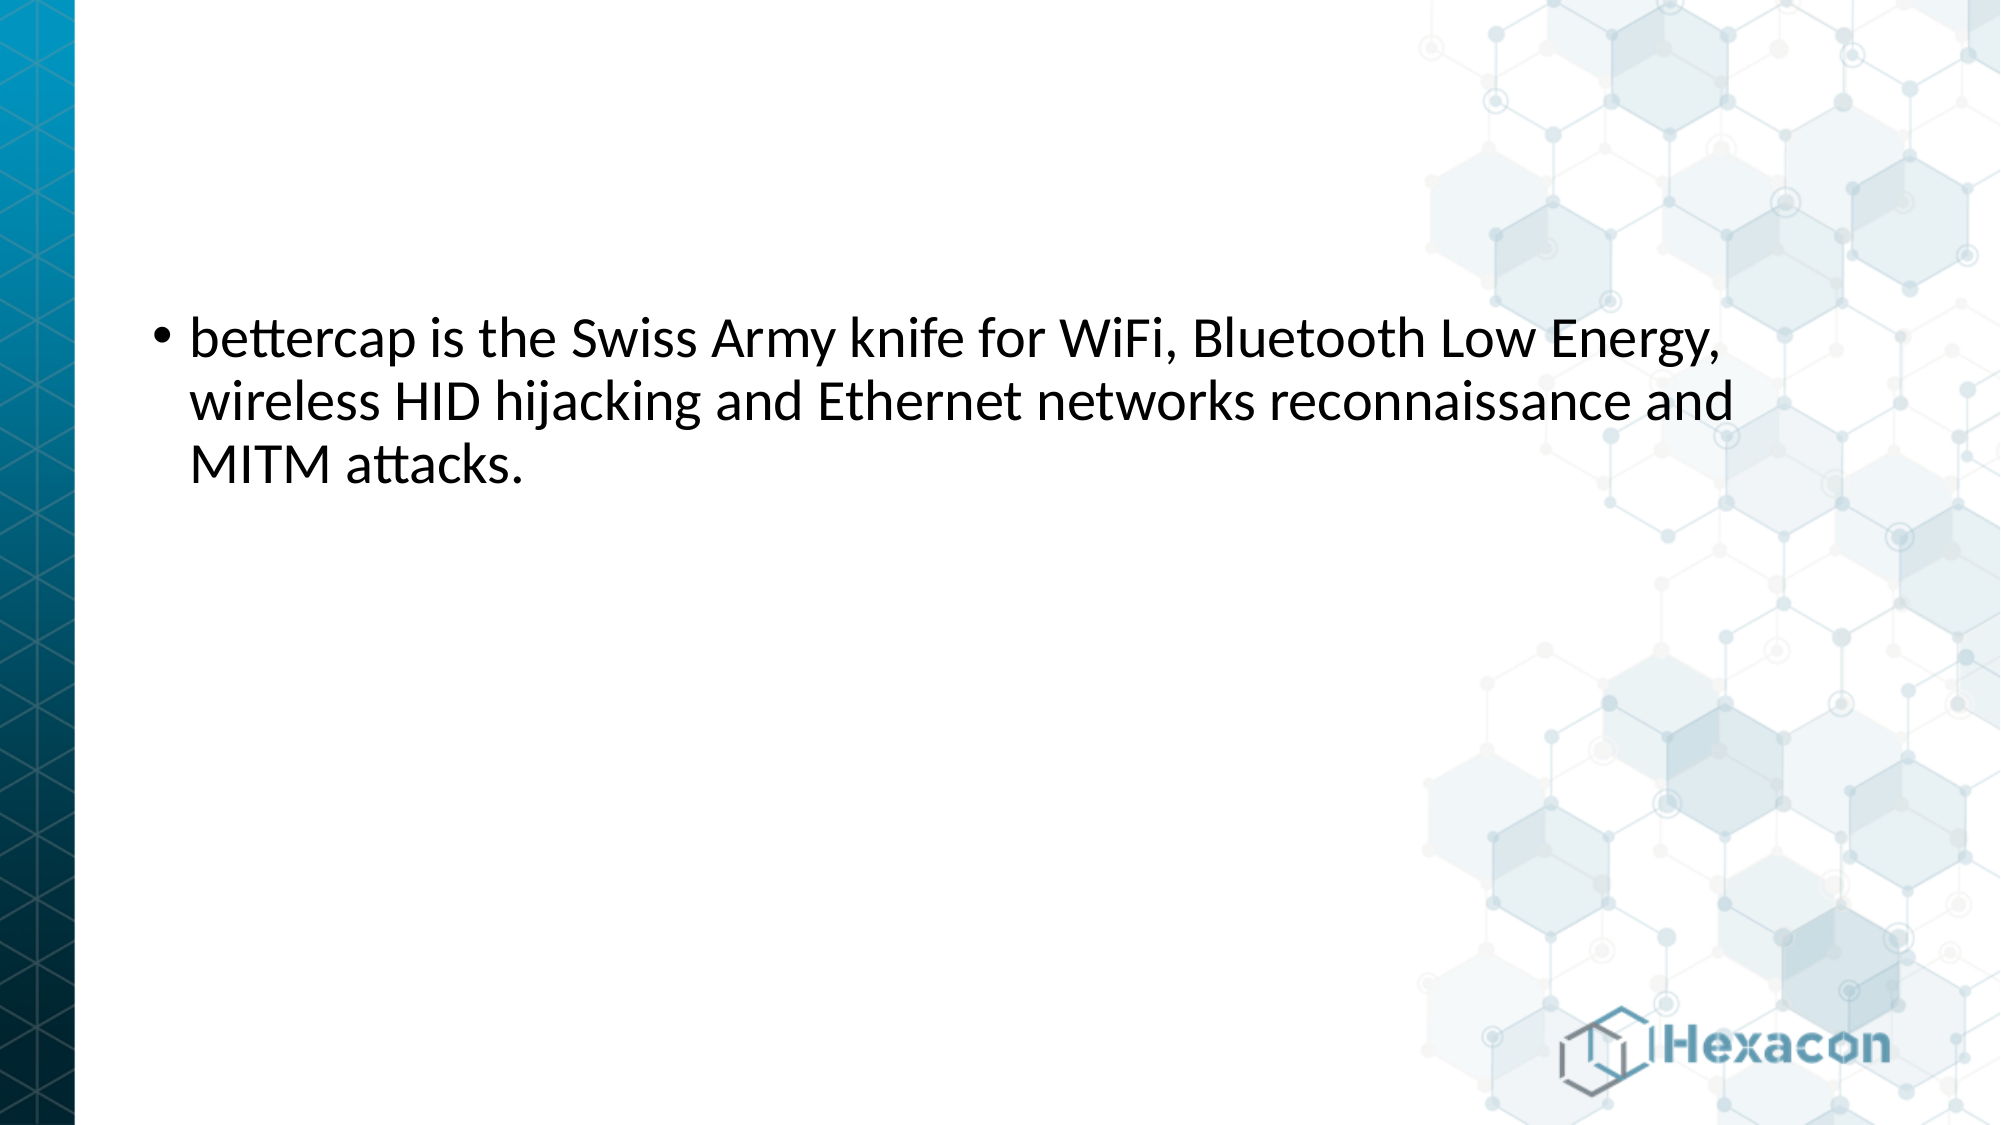

bettercap is the Swiss Army knife for WiFi, Bluetooth Low Energy, wireless HID hijacking and Ethernet networks reconnaissance and MITM attacks.